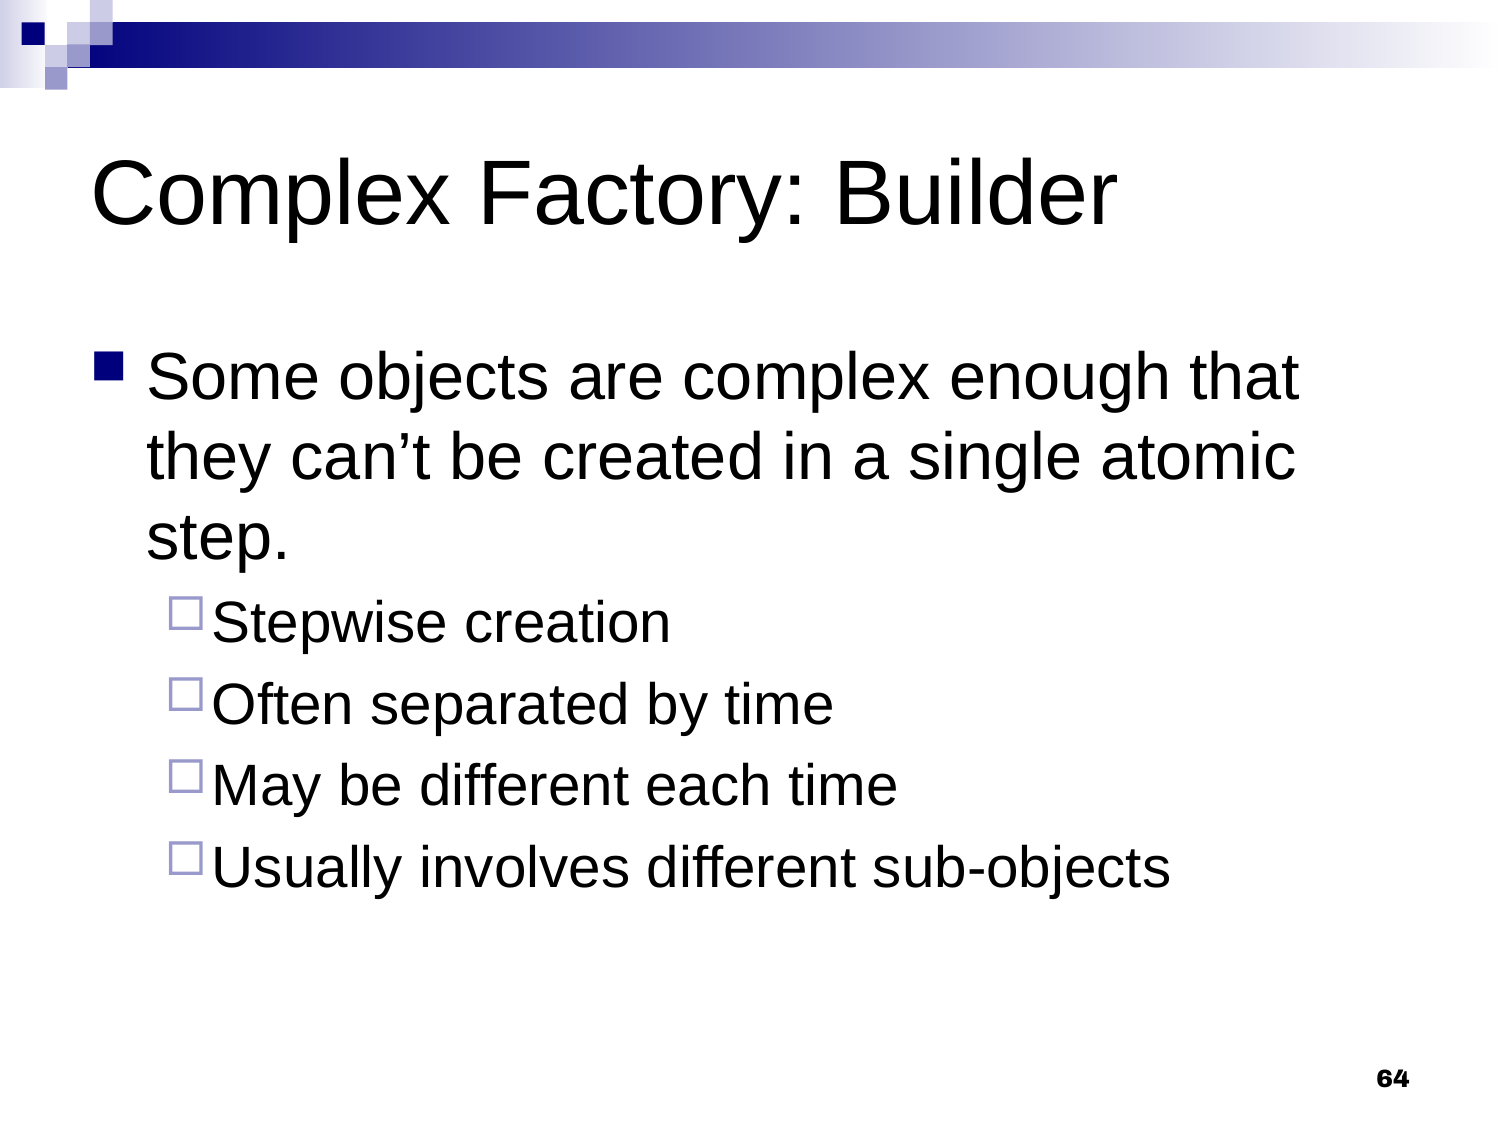

# Complex Factory: Builder
Some objects are complex enough that they can’t be created in a single atomic step.
Stepwise creation
Often separated by time
May be different each time
Usually involves different sub-objects
64